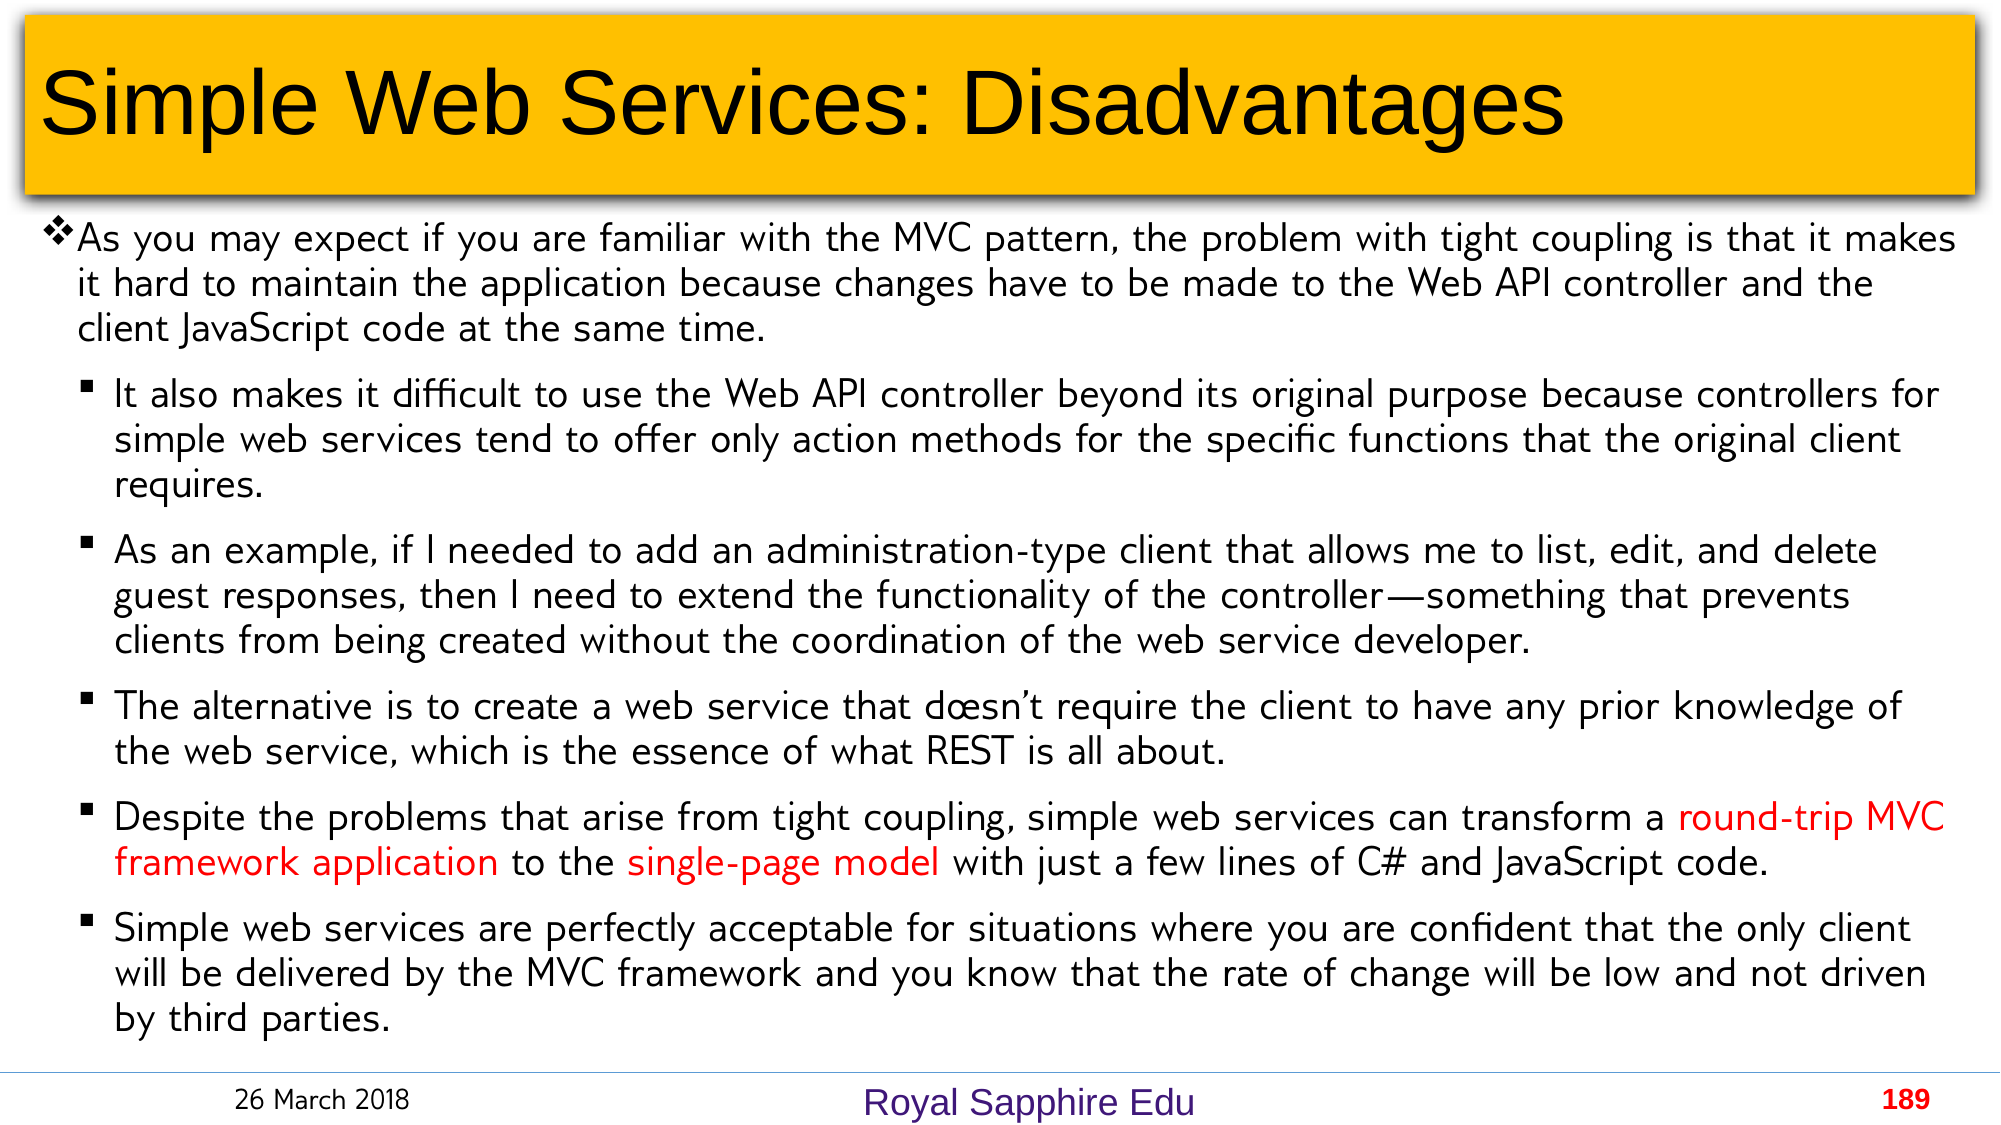

# Simple Web Services: Disadvantages
As you may expect if you are familiar with the MVC pattern, the problem with tight coupling is that it makes it hard to maintain the application because changes have to be made to the Web API controller and the client JavaScript code at the same time.
It also makes it difficult to use the Web API controller beyond its original purpose because controllers for simple web services tend to offer only action methods for the specific functions that the original client requires.
As an example, if I needed to add an administration-type client that allows me to list, edit, and delete guest responses, then I need to extend the functionality of the controller—something that prevents clients from being created without the coordination of the web service developer.
The alternative is to create a web service that doesn’t require the client to have any prior knowledge of the web service, which is the essence of what REST is all about.
Despite the problems that arise from tight coupling, simple web services can transform a round-trip MVC framework application to the single-page model with just a few lines of C# and JavaScript code.
Simple web services are perfectly acceptable for situations where you are confident that the only client will be delivered by the MVC framework and you know that the rate of change will be low and not driven by third parties.
26 March 2018
189